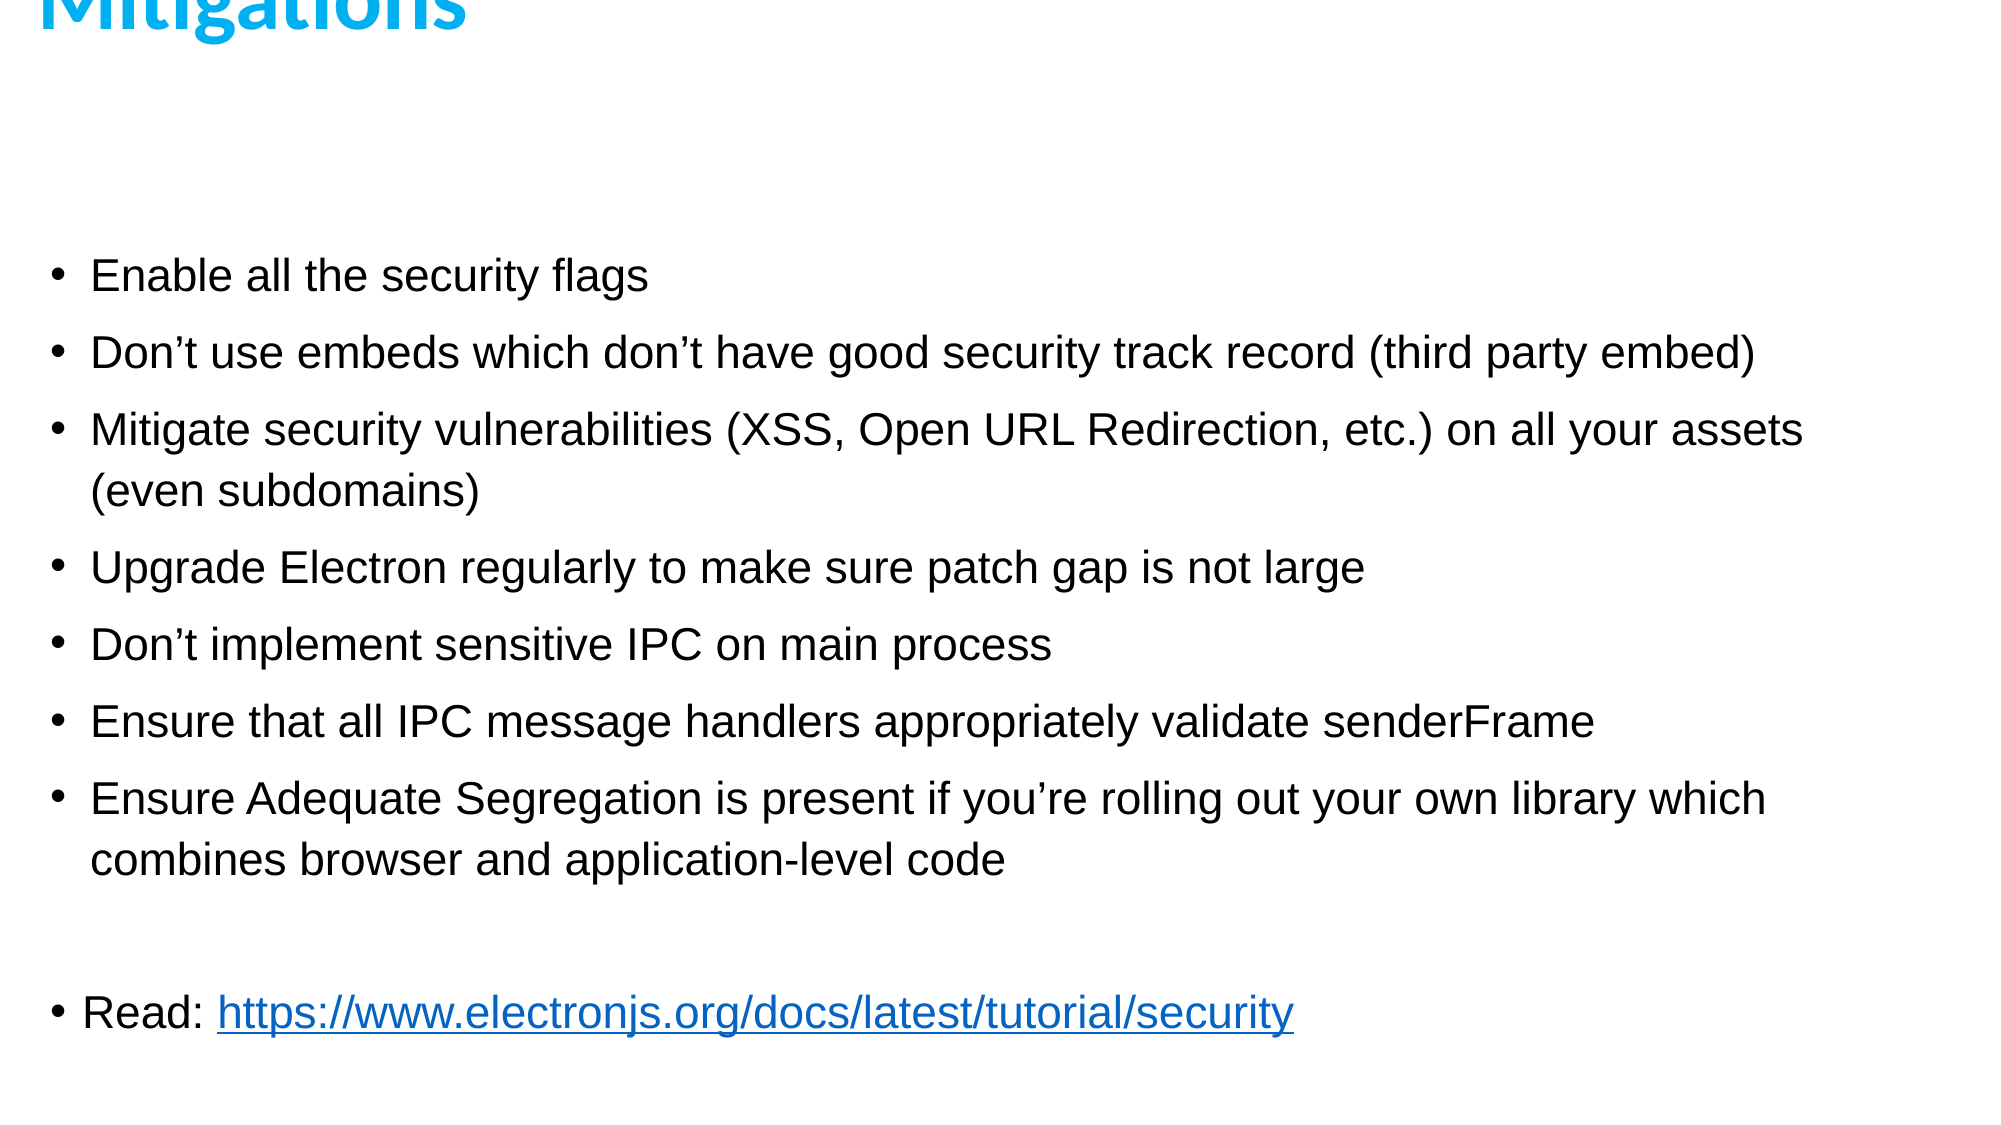

# Mitigations
Enable all the security flags
Don’t use embeds which don’t have good security track record (third party embed)
Mitigate security vulnerabilities (XSS, Open URL Redirection, etc.) on all your assets (even subdomains)
Upgrade Electron regularly to make sure patch gap is not large
Don’t implement sensitive IPC on main process
Ensure that all IPC message handlers appropriately validate senderFrame
Ensure Adequate Segregation is present if you’re rolling out your own library which combines browser and application-level code

Read: https://www.electronjs.org/docs/latest/tutorial/security